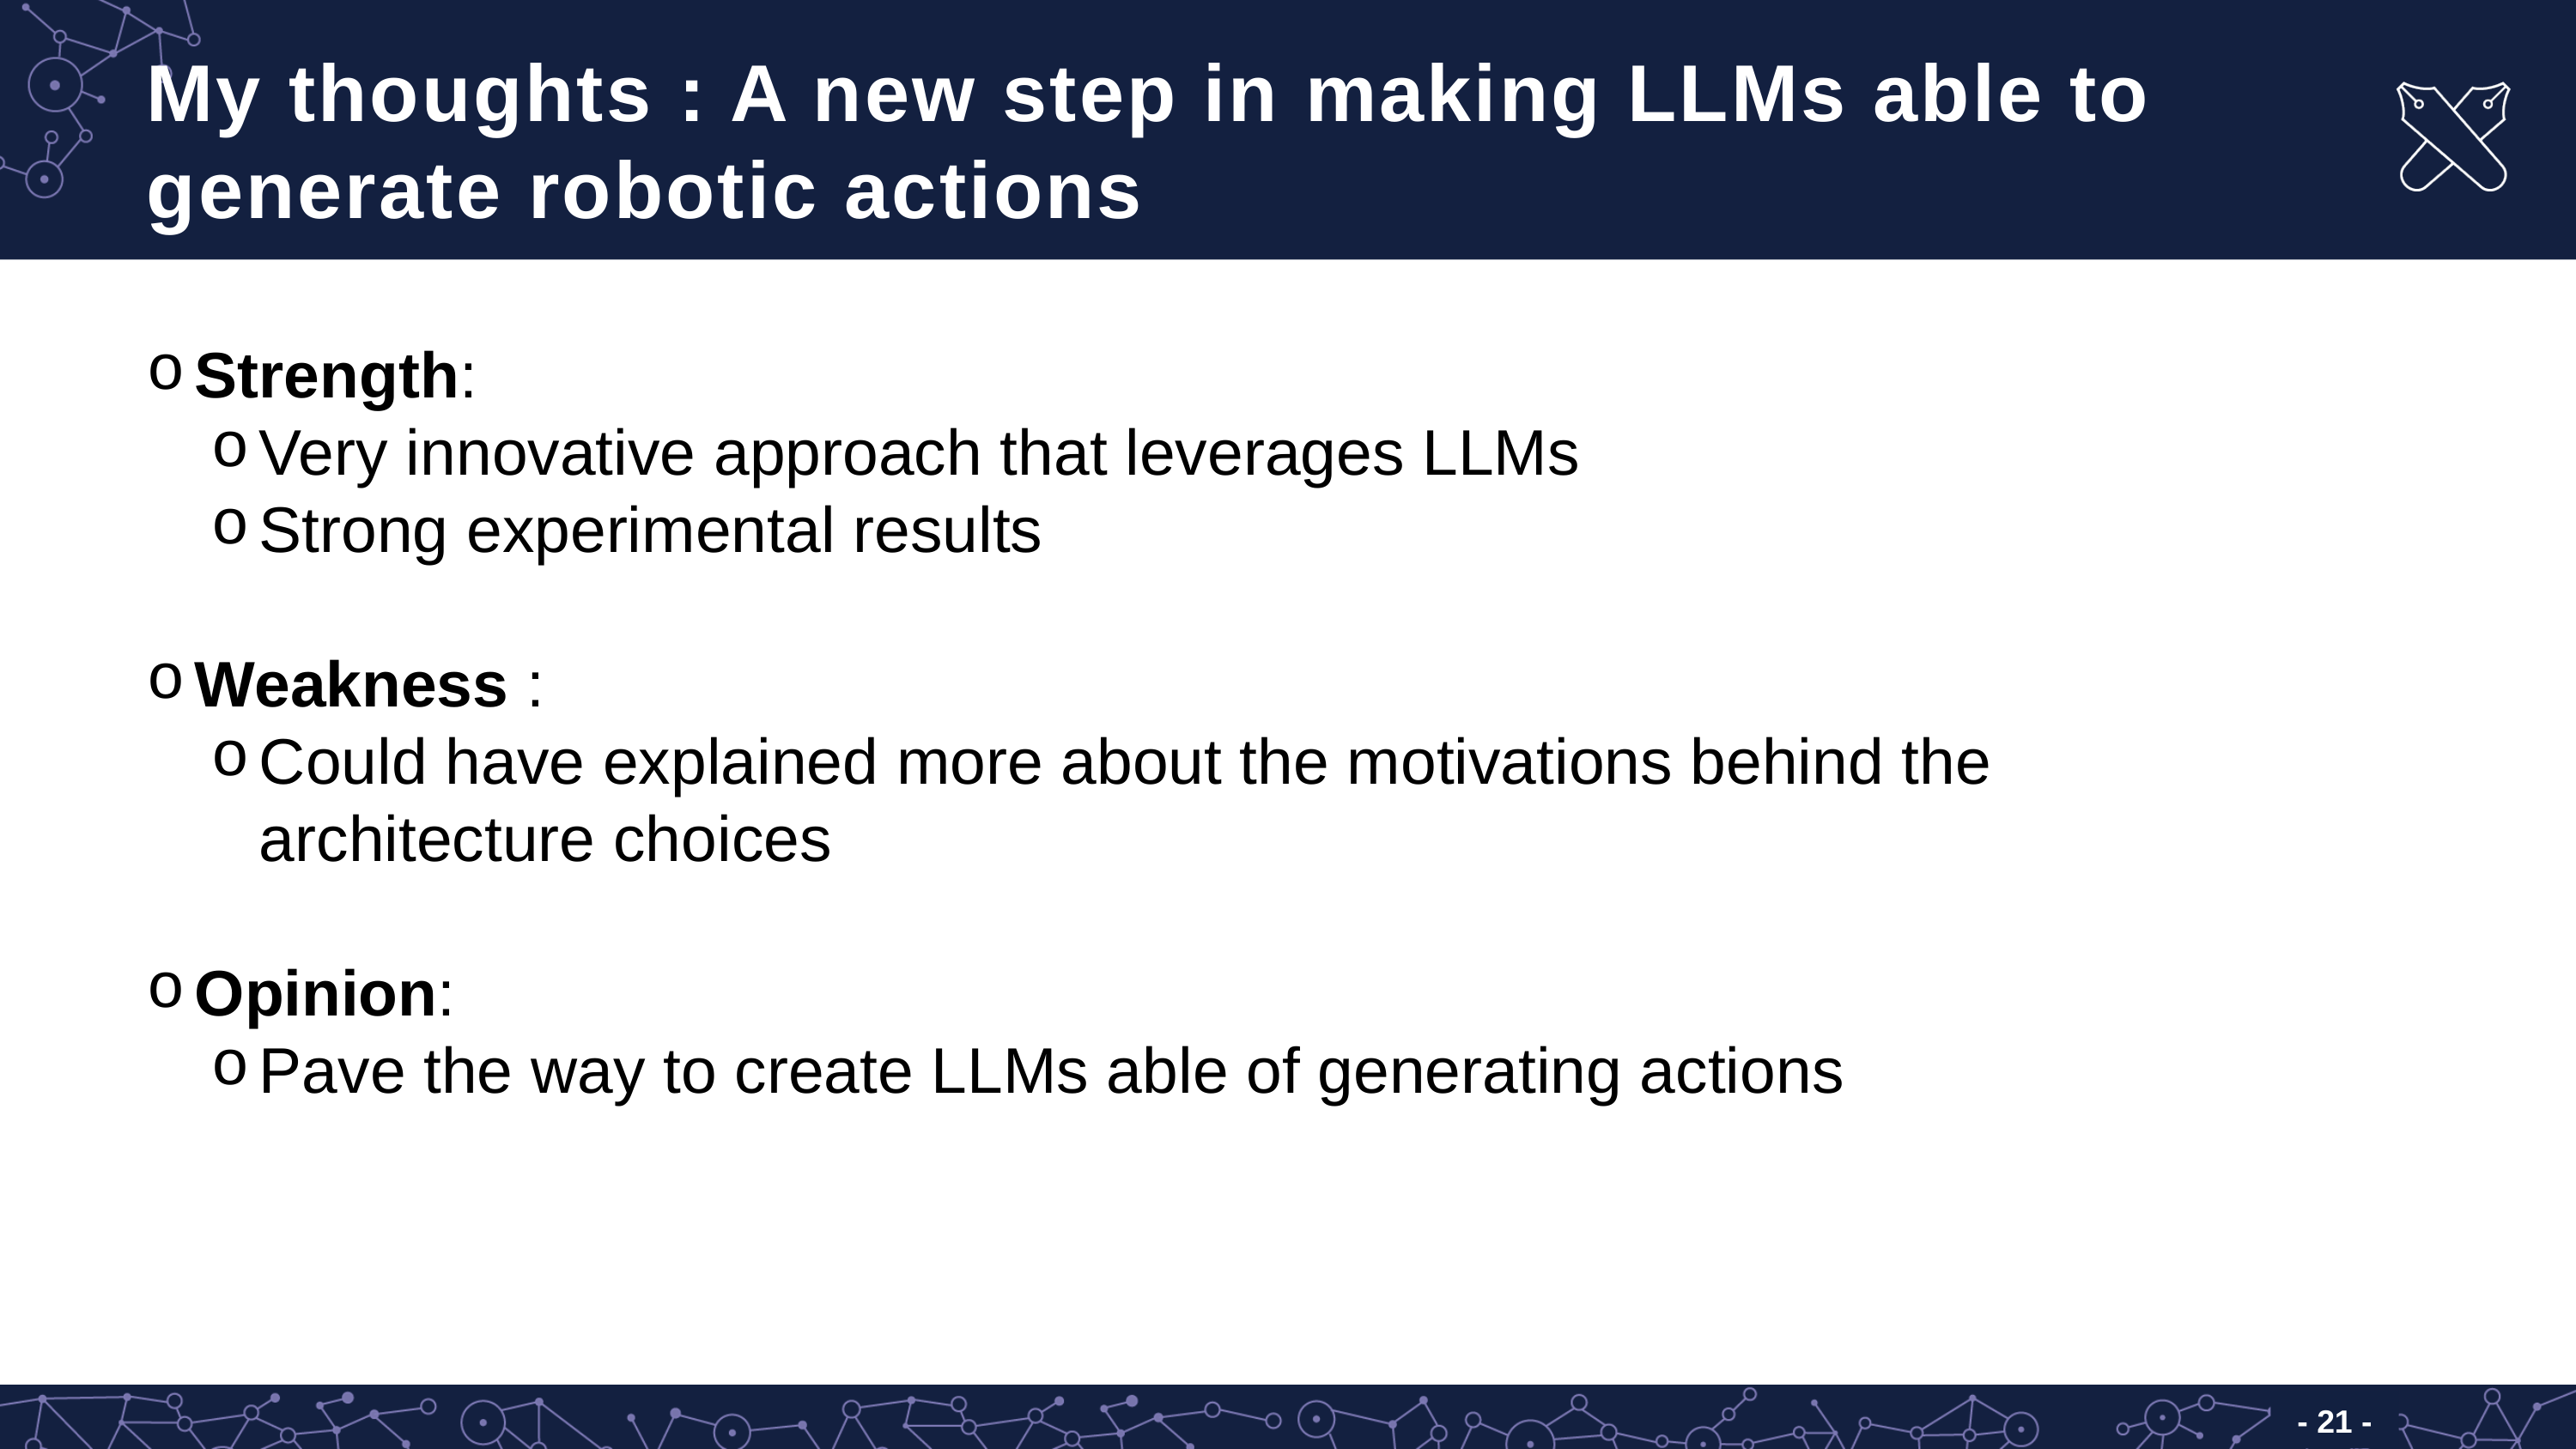

# My thoughts : A new step in making LLMs able to generate robotic actions
Strength:
Very innovative approach that leverages LLMs
Strong experimental results

Weakness :
Could have explained more about the motivations behind the architecture choices

Opinion:
Pave the way to create LLMs able of generating actions

- 21 -